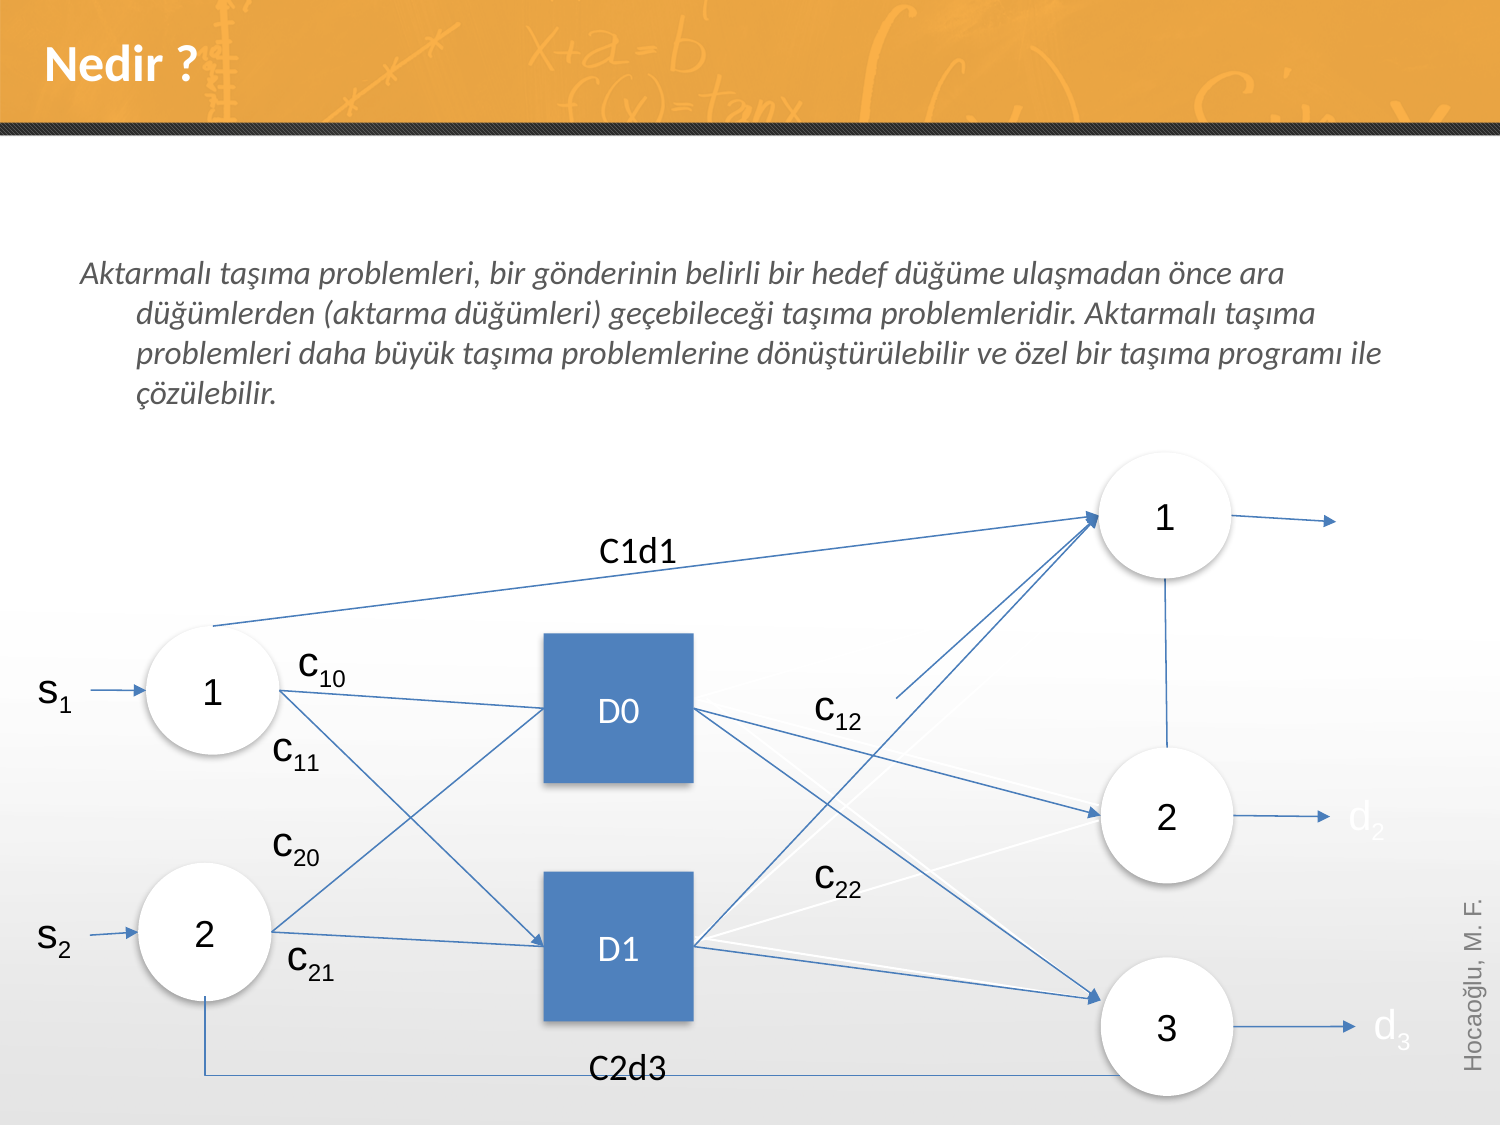

# Nedir ?
Aktarmalı taşıma problemleri, bir gönderinin belirli bir hedef düğüme ulaşmadan önce ara düğümlerden (aktarma düğümleri) geçebileceği taşıma problemleridir. Aktarmalı taşıma problemleri daha büyük taşıma problemlerine dönüştürülebilir ve özel bir taşıma programı ile çözülebilir.

1
d1
C1d1

1
c10
D0
s1
c12

c11
2
d2
c20

c22
2
D1
s2
c21

3
d3
C2d3